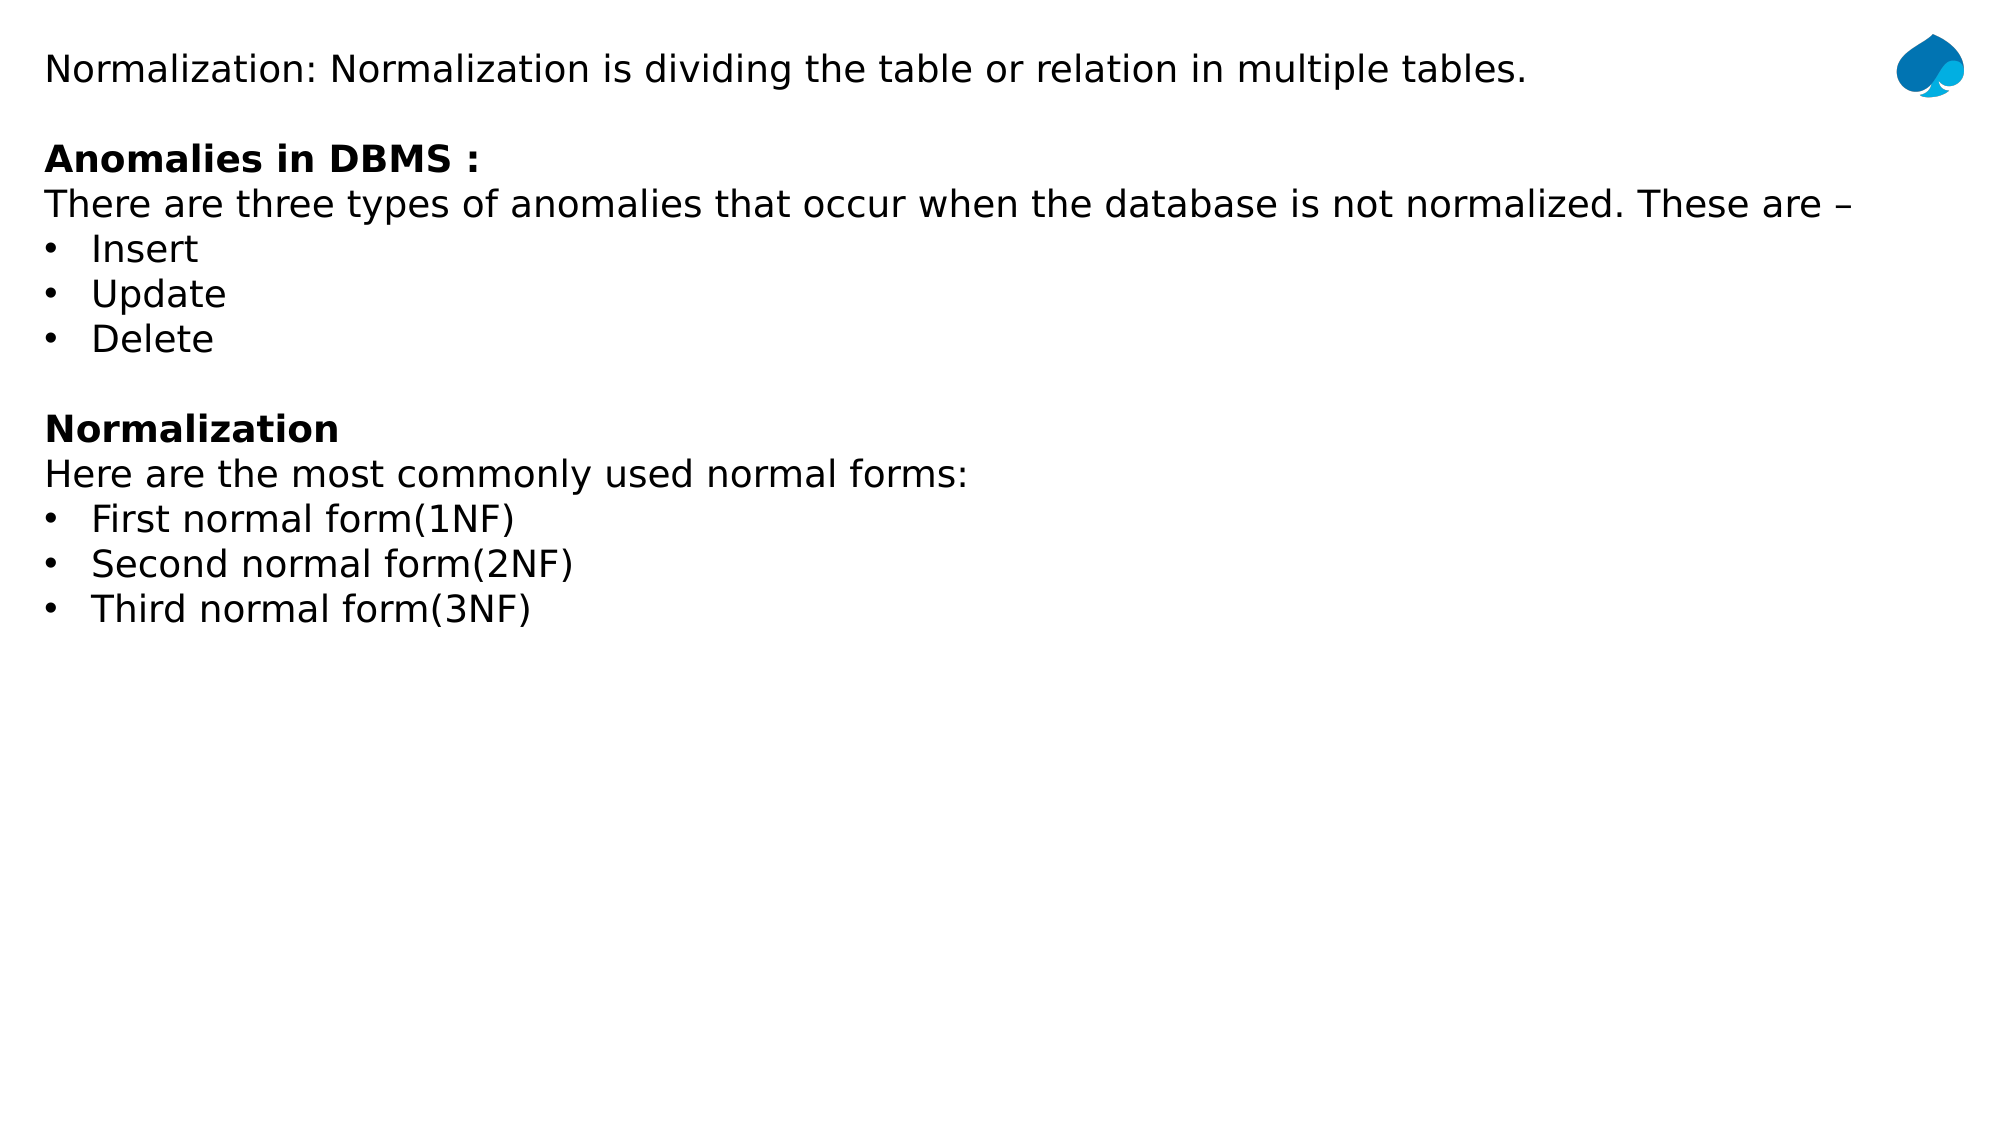

Normalization: Normalization is dividing the table or relation in multiple tables.

Anomalies in DBMS :
There are three types of anomalies that occur when the database is not normalized. These are –
Insert
Update
Delete

Normalization
Here are the most commonly used normal forms:
First normal form(1NF)
Second normal form(2NF)
Third normal form(3NF)